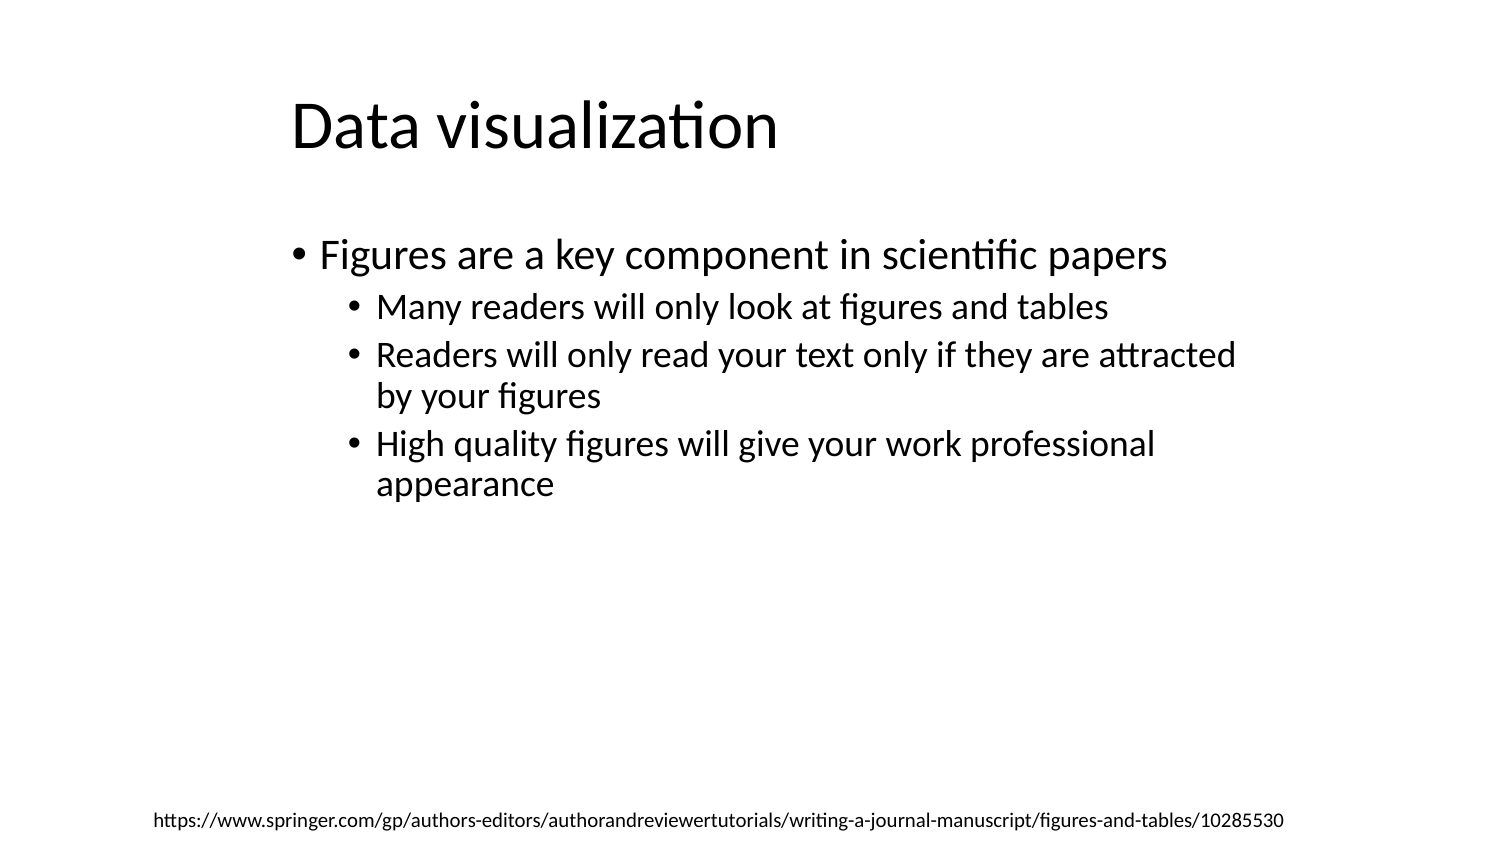

# Data visualization
Figures are a key component in scientific papers
Many readers will only look at figures and tables
Readers will only read your text only if they are attracted by your figures
High quality figures will give your work professional appearance

https://www.springer.com/gp/authors-editors/authorandreviewertutorials/writing-a-journal-manuscript/figures-and-tables/10285530